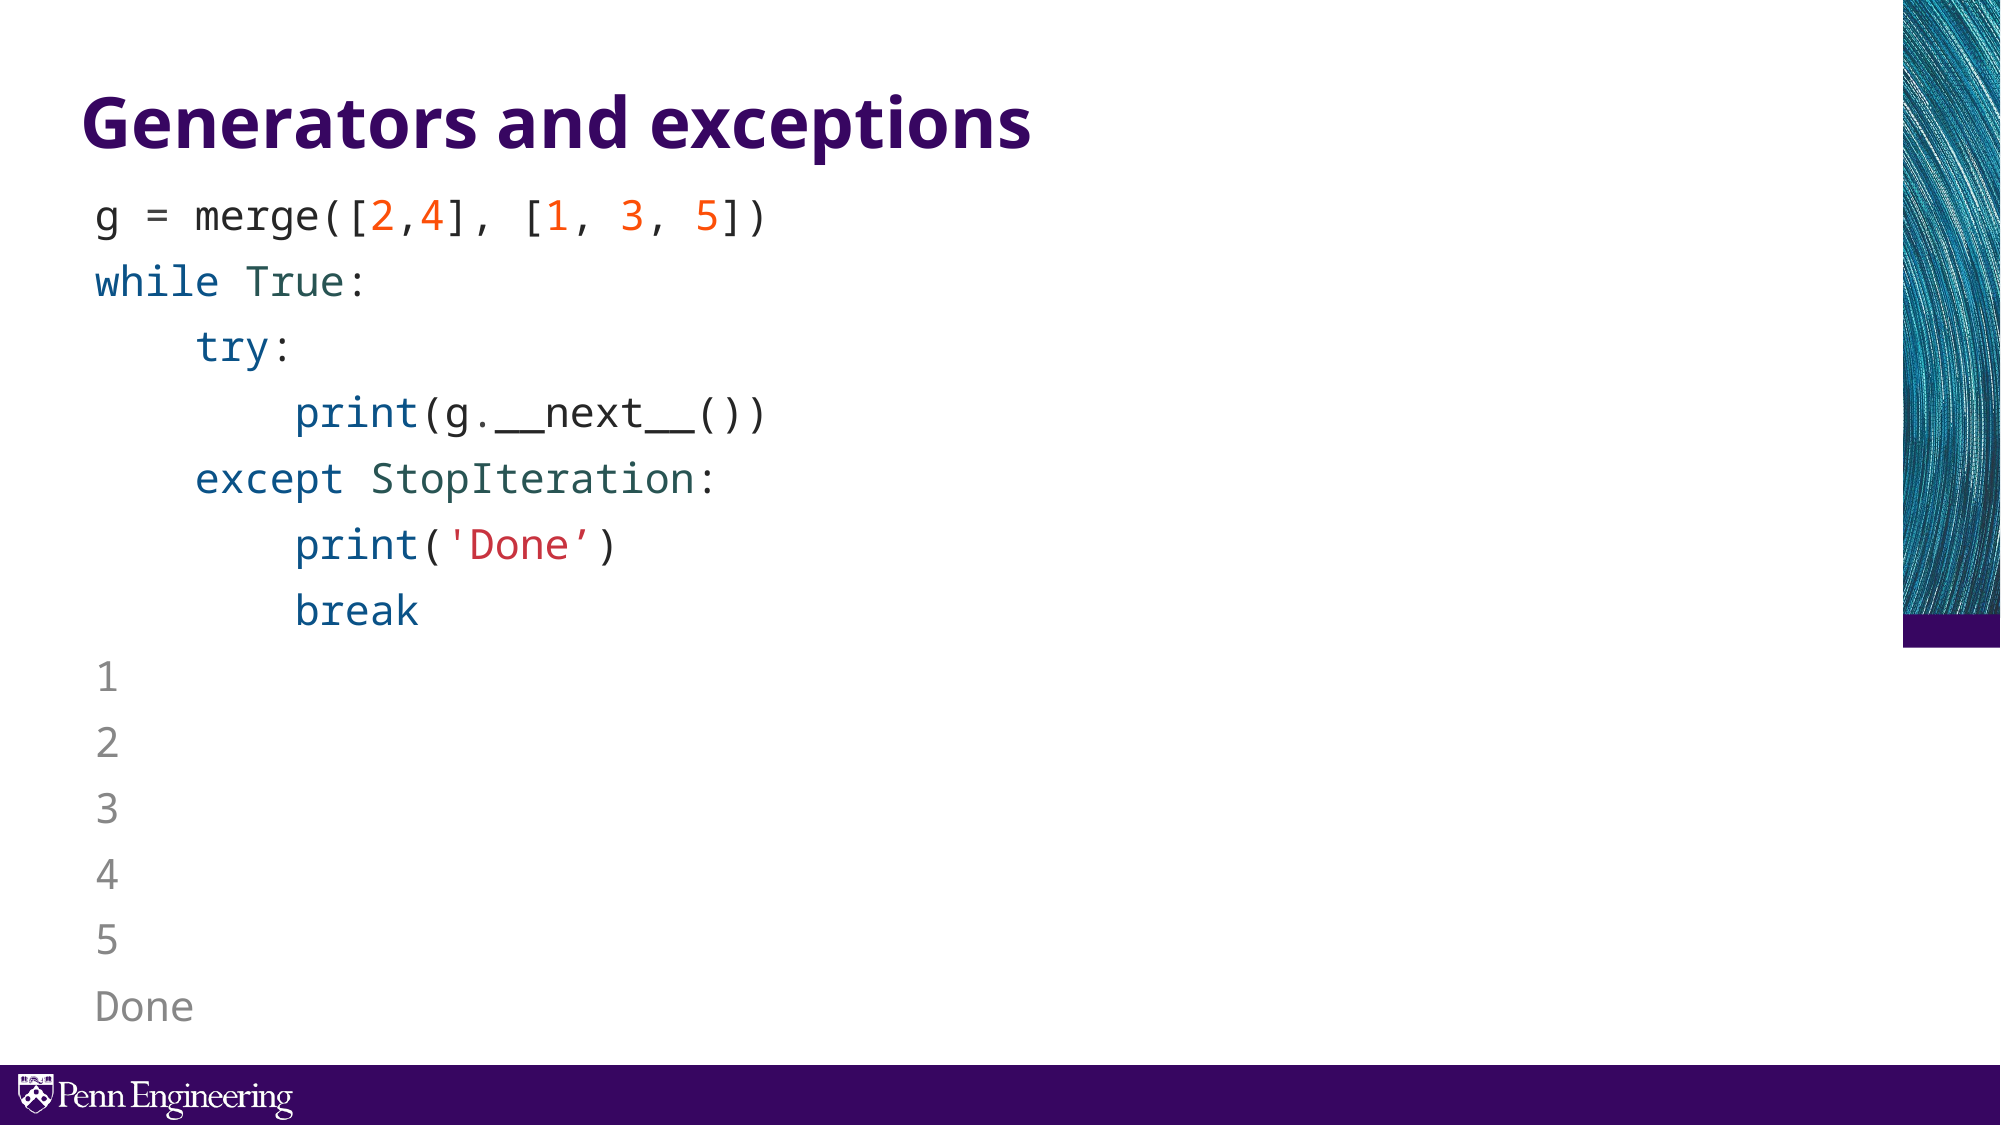

Generators and exceptions
g = merge([2,4], [1, 3, 5])
while True:
    try:
        print(g.__next__())
    except StopIteration:
        print('Done’)
        break
1
2
3
4
5
Done